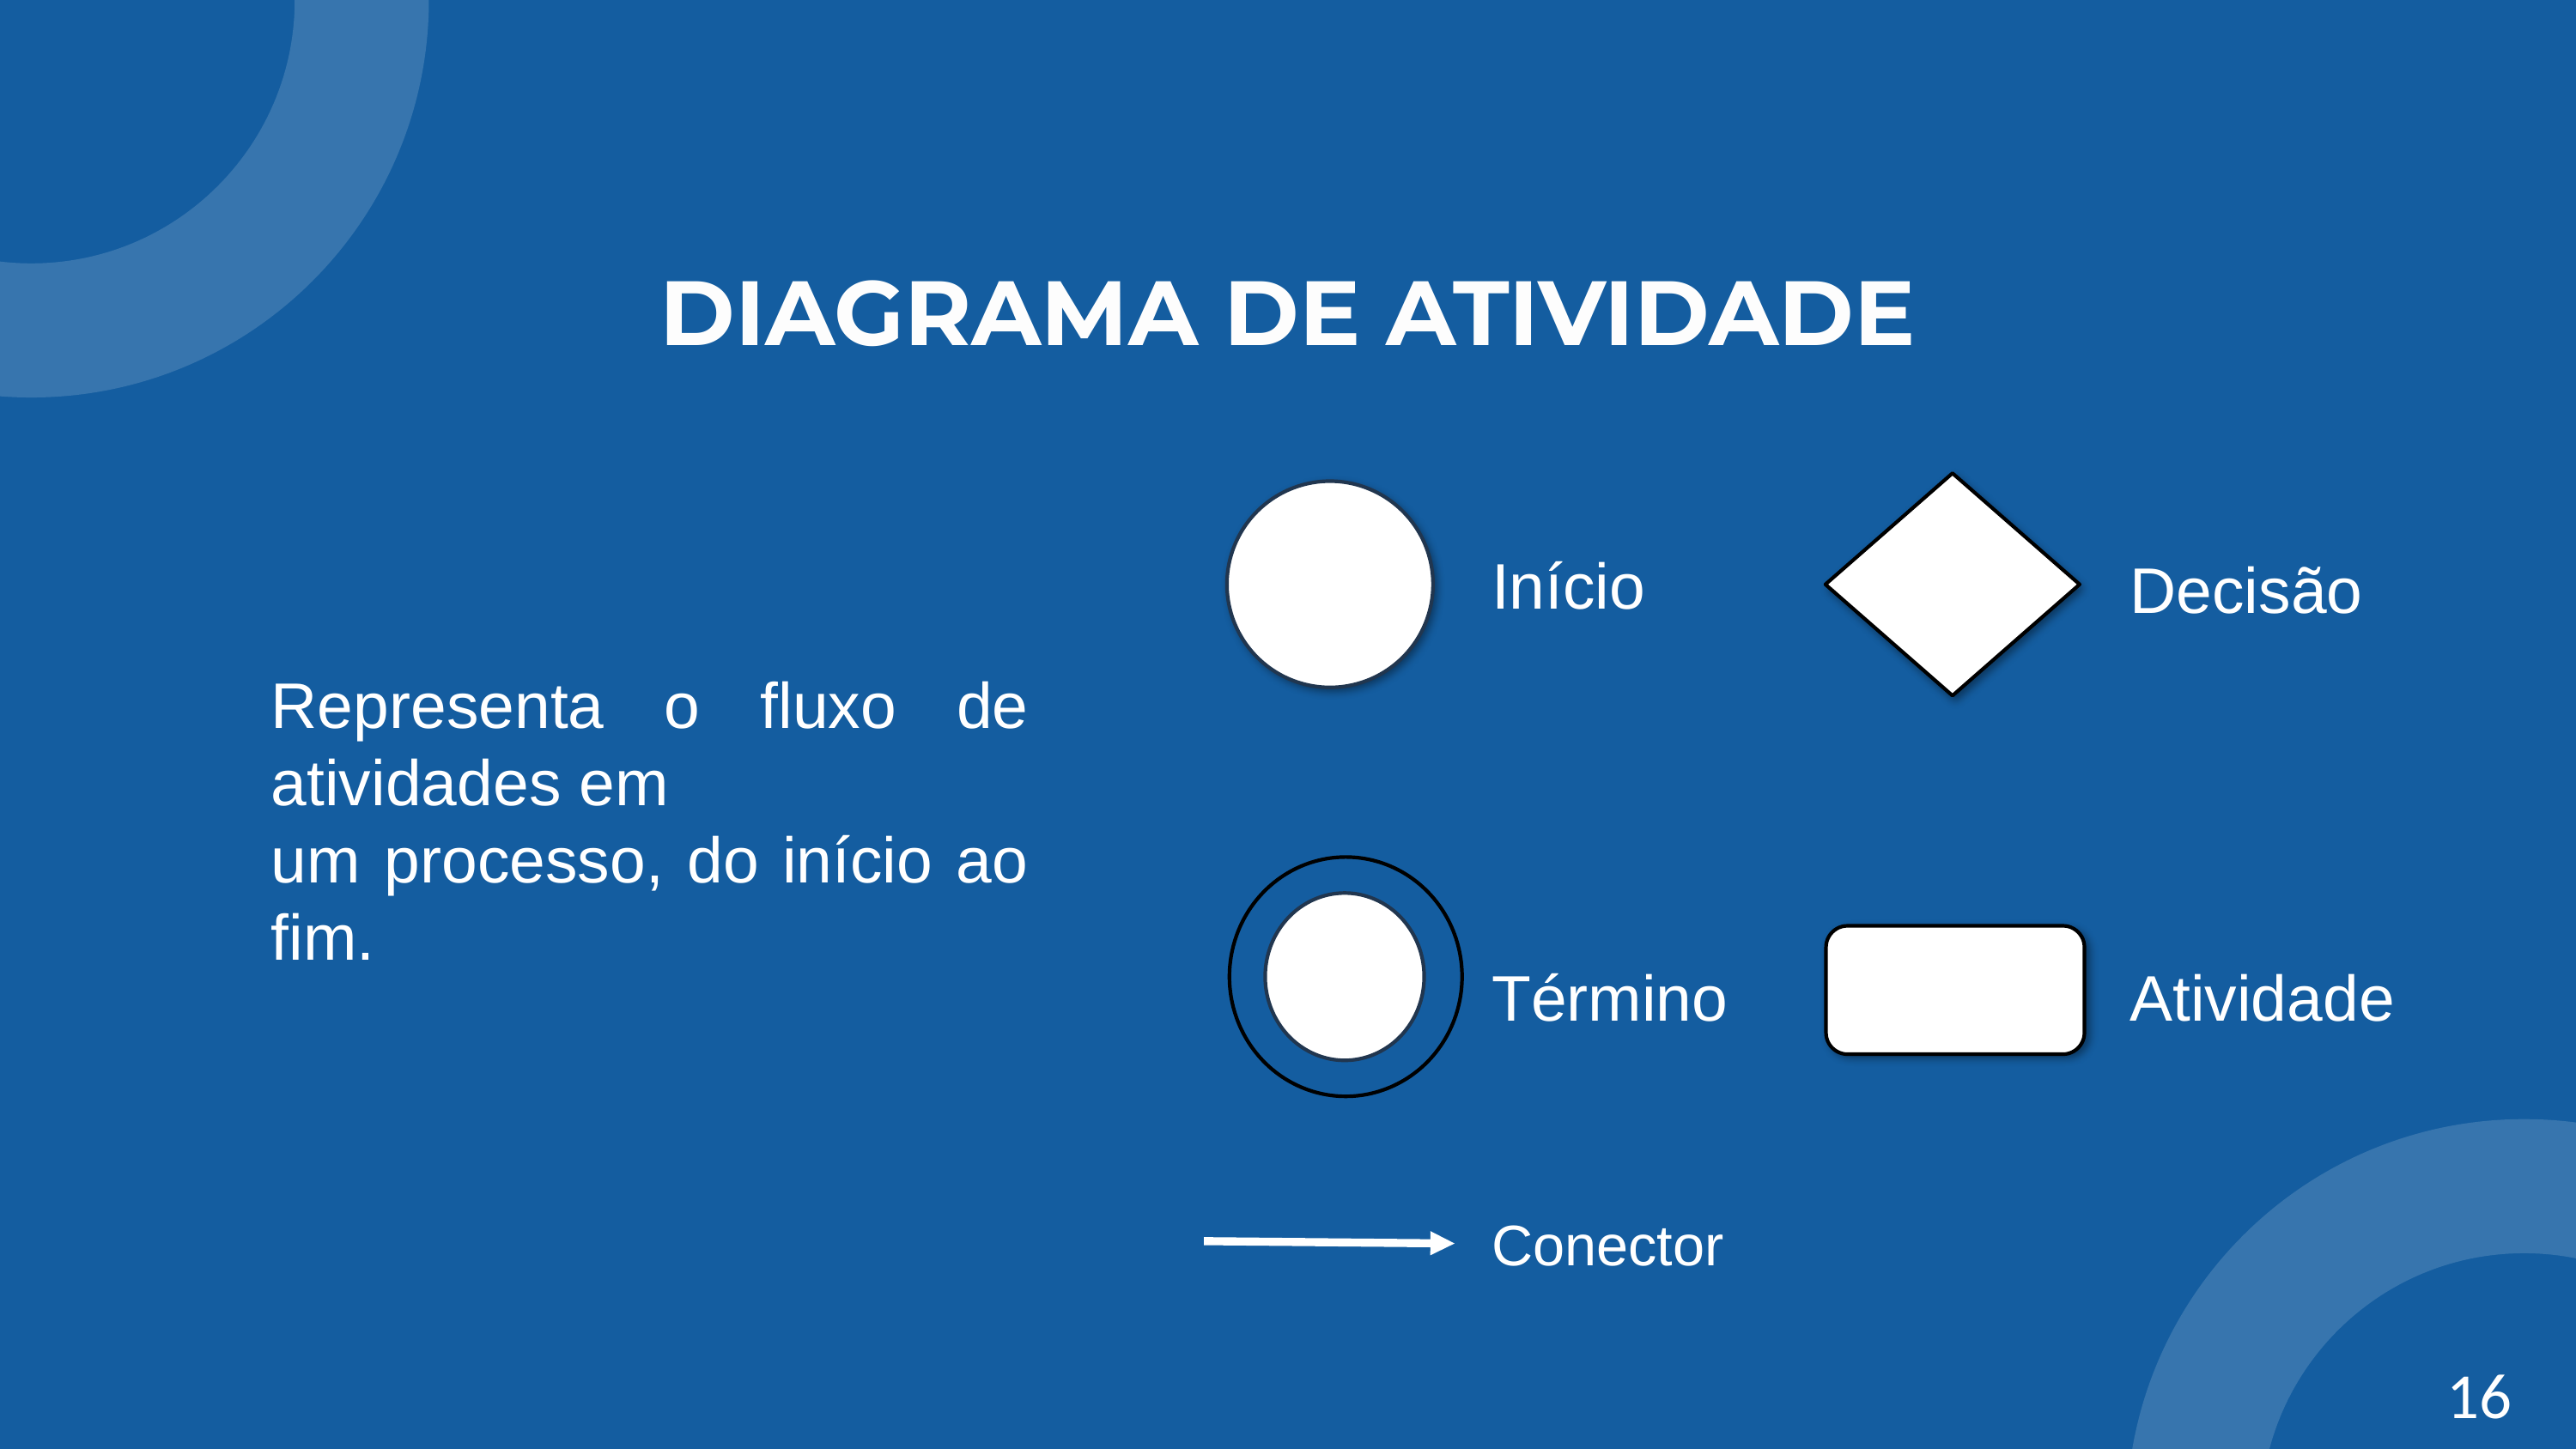

DIAGRAMA DE ATIVIDADE

Início
Decisão
Representa o fluxo de atividades em
um processo, do início ao fim.

Término
Atividade

Conector
16